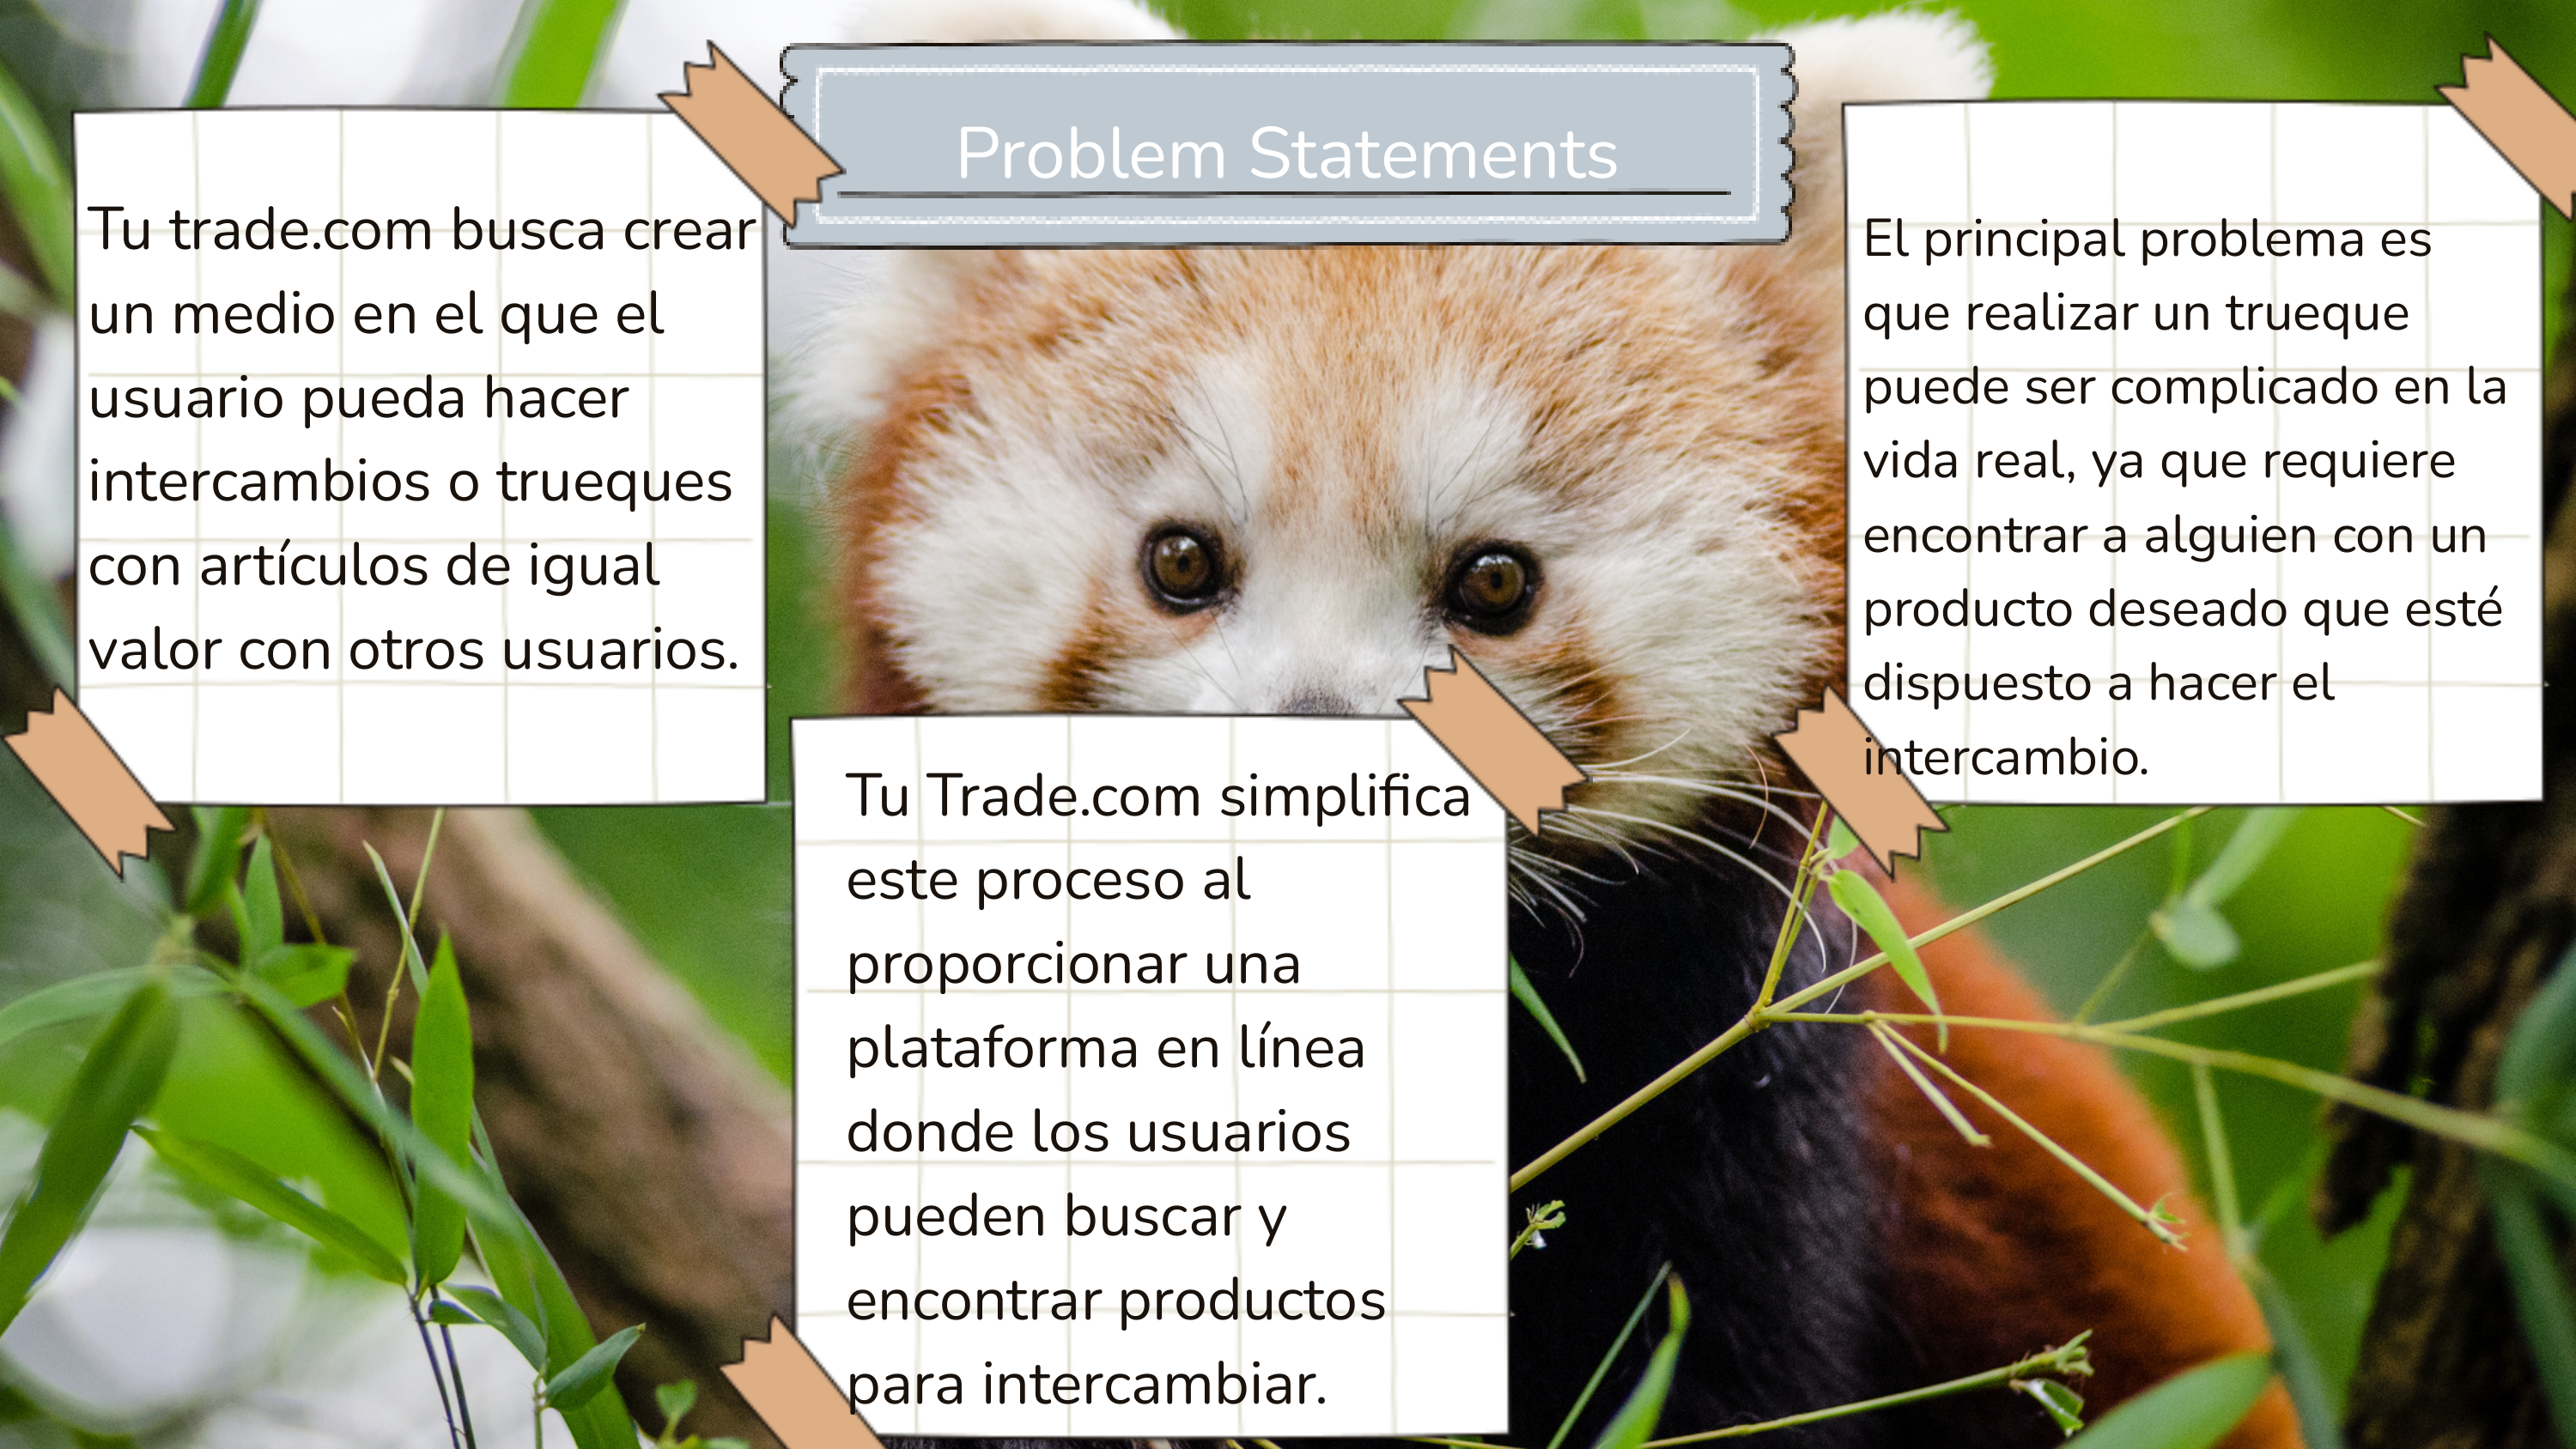

Problem Statements
Tu trade.com busca crear un medio en el que el usuario pueda hacer intercambios o trueques con artículos de igual valor con otros usuarios.
El principal problema es que realizar un trueque puede ser complicado en la vida real, ya que requiere encontrar a alguien con un producto deseado que esté dispuesto a hacer el intercambio.

Tu Trade.com simplifica este proceso al proporcionar una plataforma en línea donde los usuarios pueden buscar y encontrar productos para intercambiar.